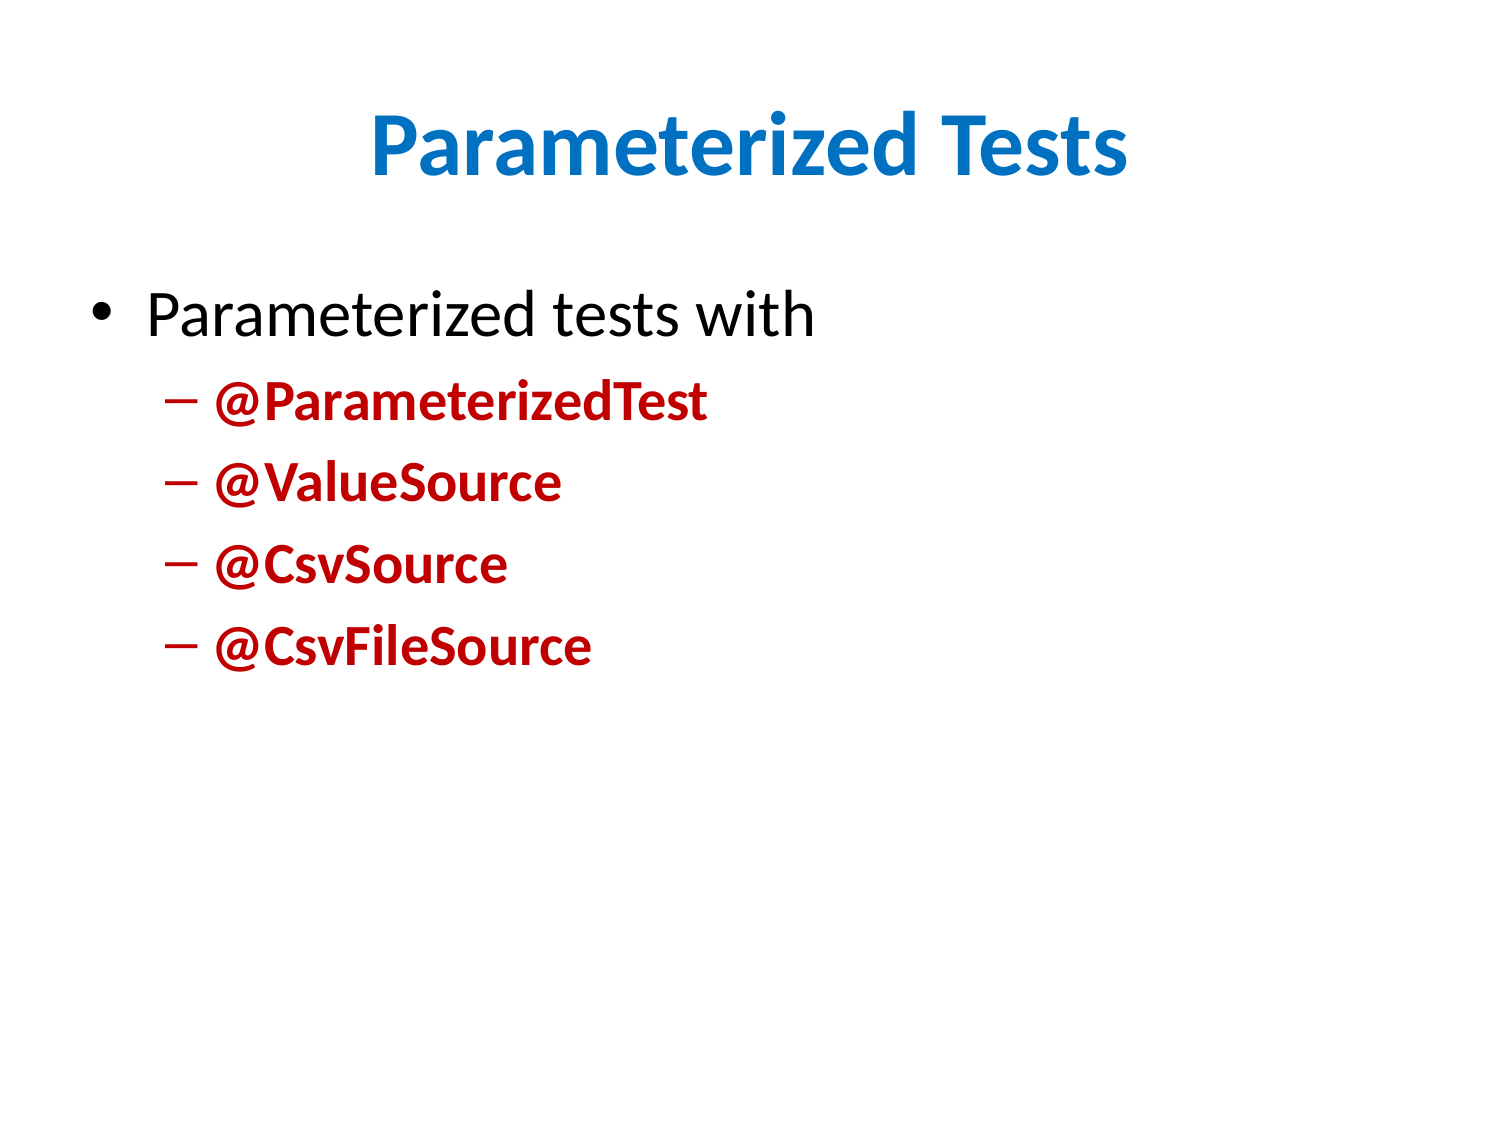

# Parameterized Tests
Parameterized tests with
@ParameterizedTest
@ValueSource
@CsvSource
@CsvFileSource